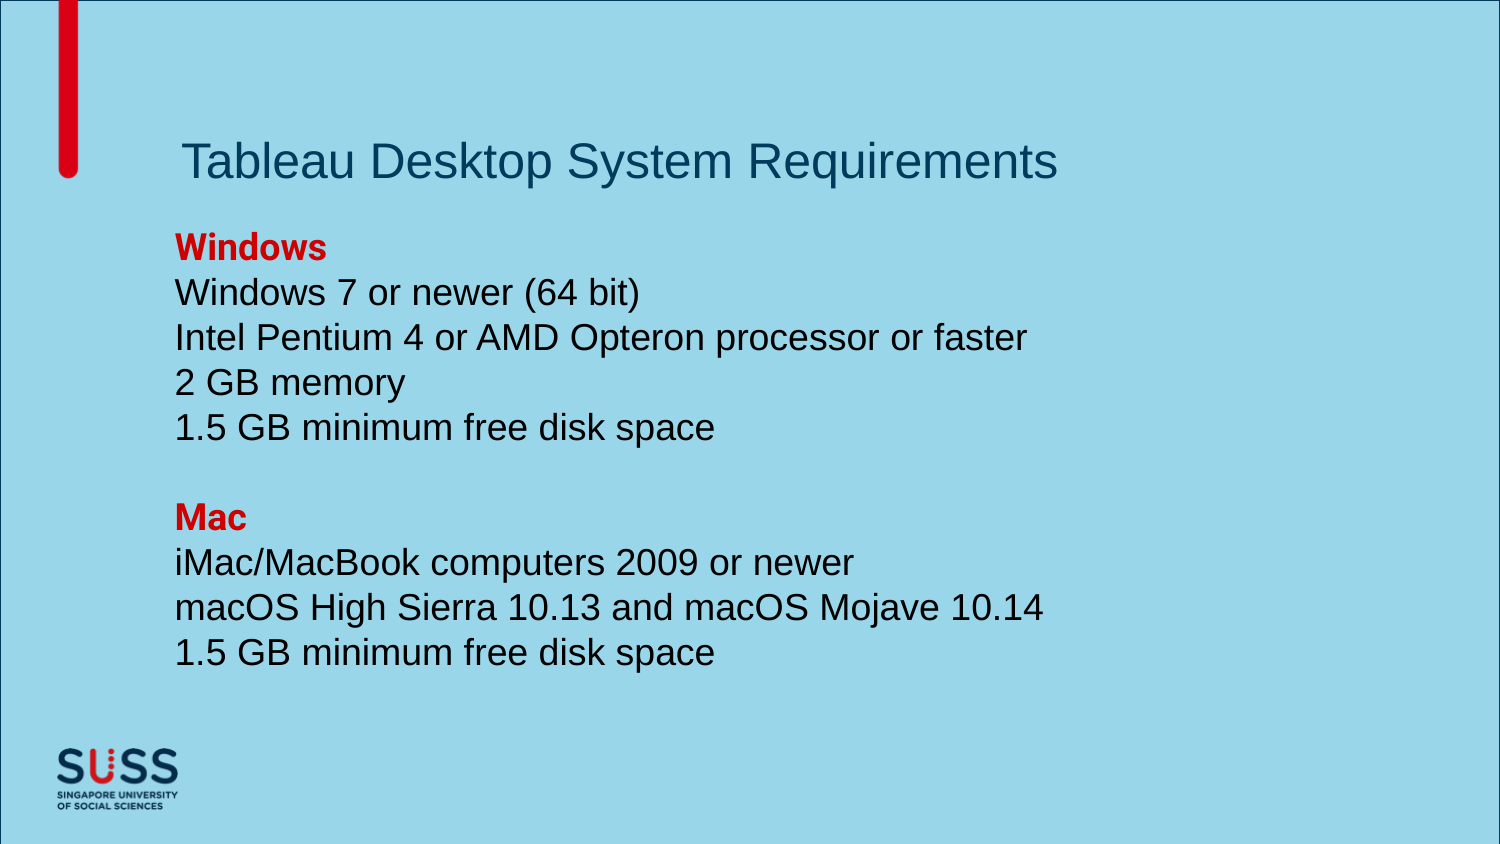

Tableau Desktop System Requirements
Windows
Windows 7 or newer (64 bit)
Intel Pentium 4 or AMD Opteron processor or faster
2 GB memory
1.5 GB minimum free disk space

Mac
iMac/MacBook computers 2009 or newer
macOS High Sierra 10.13 and macOS Mojave 10.14
1.5 GB minimum free disk space